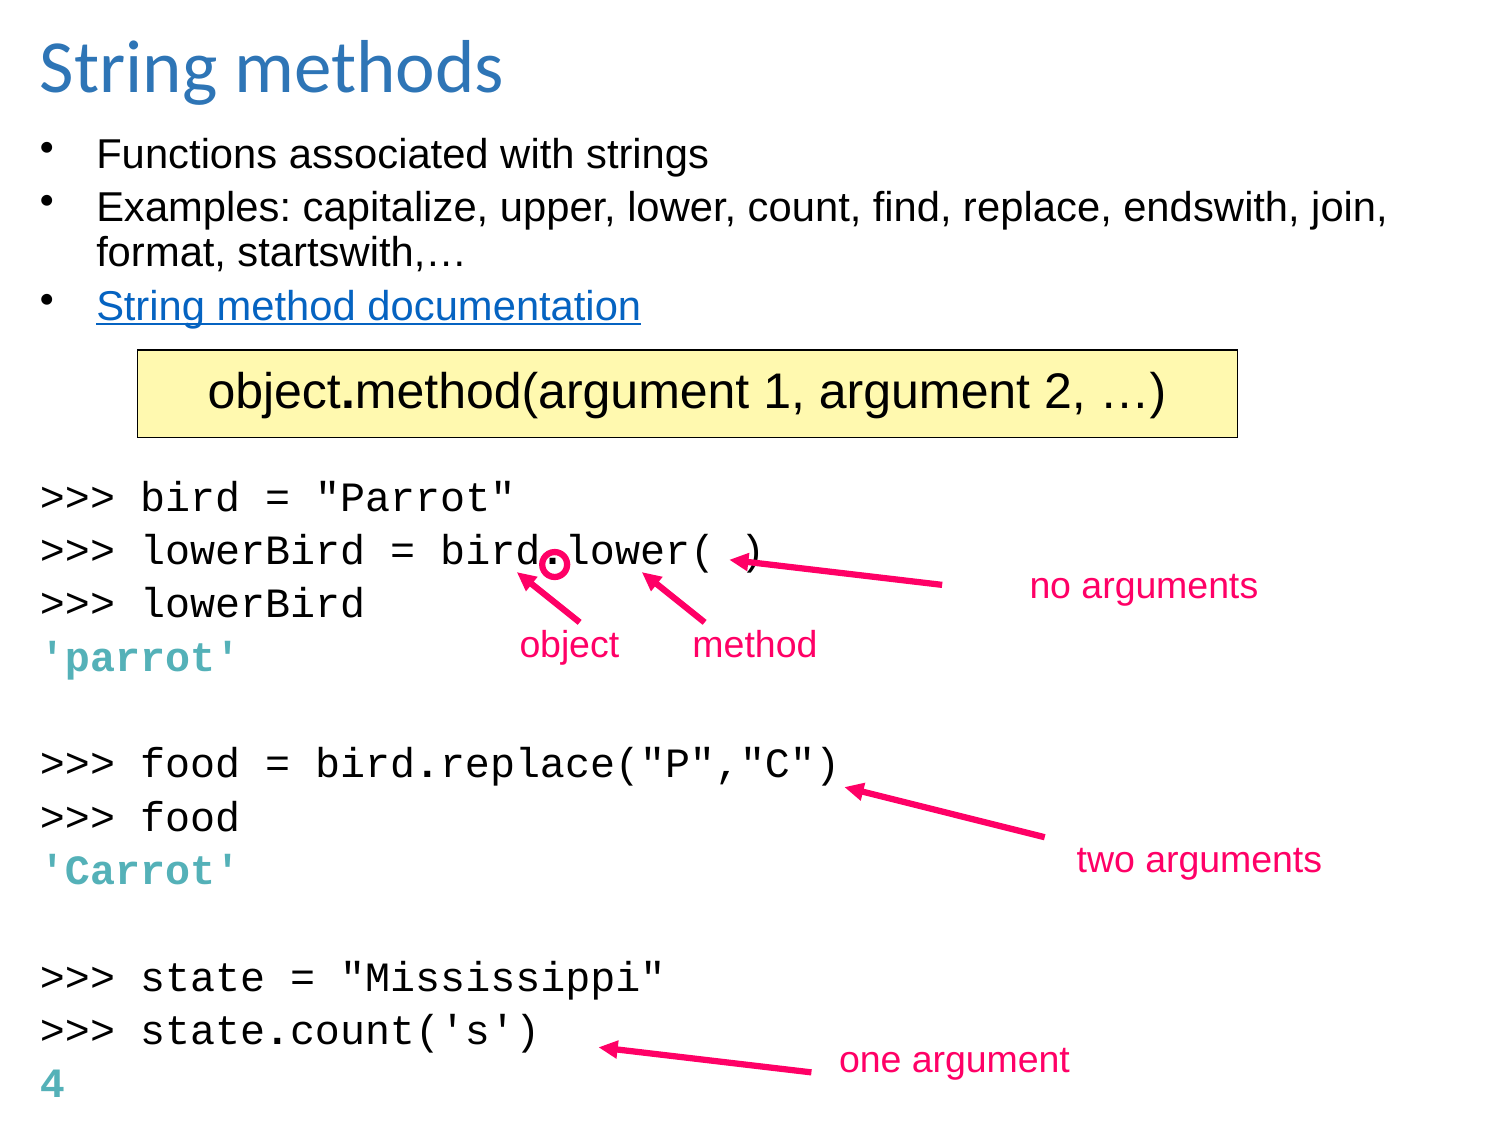

# String methods
Functions associated with strings
Examples: capitalize, upper, lower, count, find, replace, endswith, join, format, startswith,…
String method documentation

>>> bird = "Parrot"
>>> lowerBird = bird.lower( )
>>> lowerBird
'parrot'

>>> food = bird.replace("P","C")
>>> food
'Carrot'

>>> state = "Mississippi"
>>> state.count('s')
4

object.method(argument 1, argument 2, …)

no arguments

object       method

two arguments
one argument